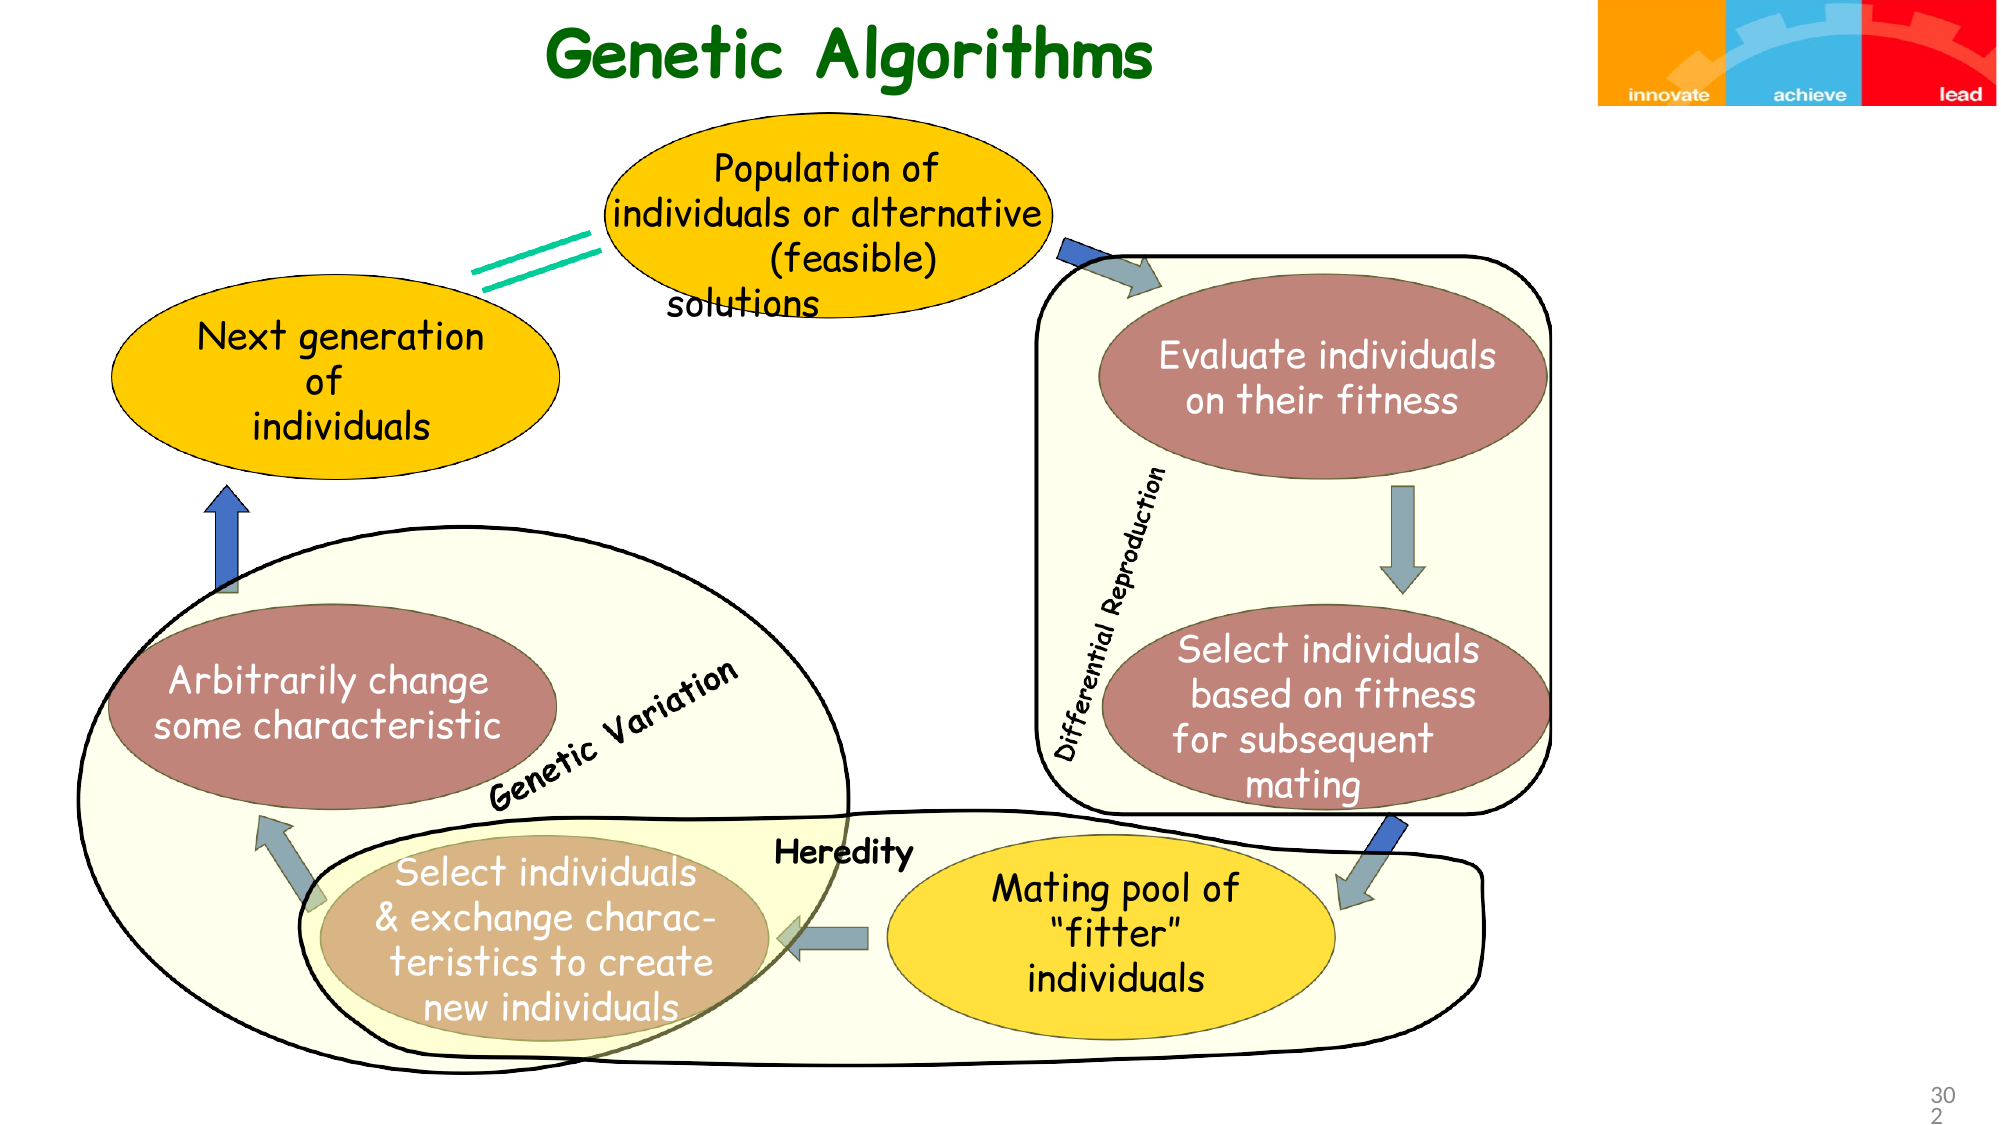

# Genetic Algorithms

Population of  individuals or alternative
(feasible) solutions
Next generation
of    individuals
Evaluate individuals
on their fitness
Select individuals  based on fitness
for subsequent mating
Arbitrarily change  some characteristic
Heredity
Select individuals  & exchange charac-  teristics to create  new individuals
Mating pool of  “fitter”  individuals
302